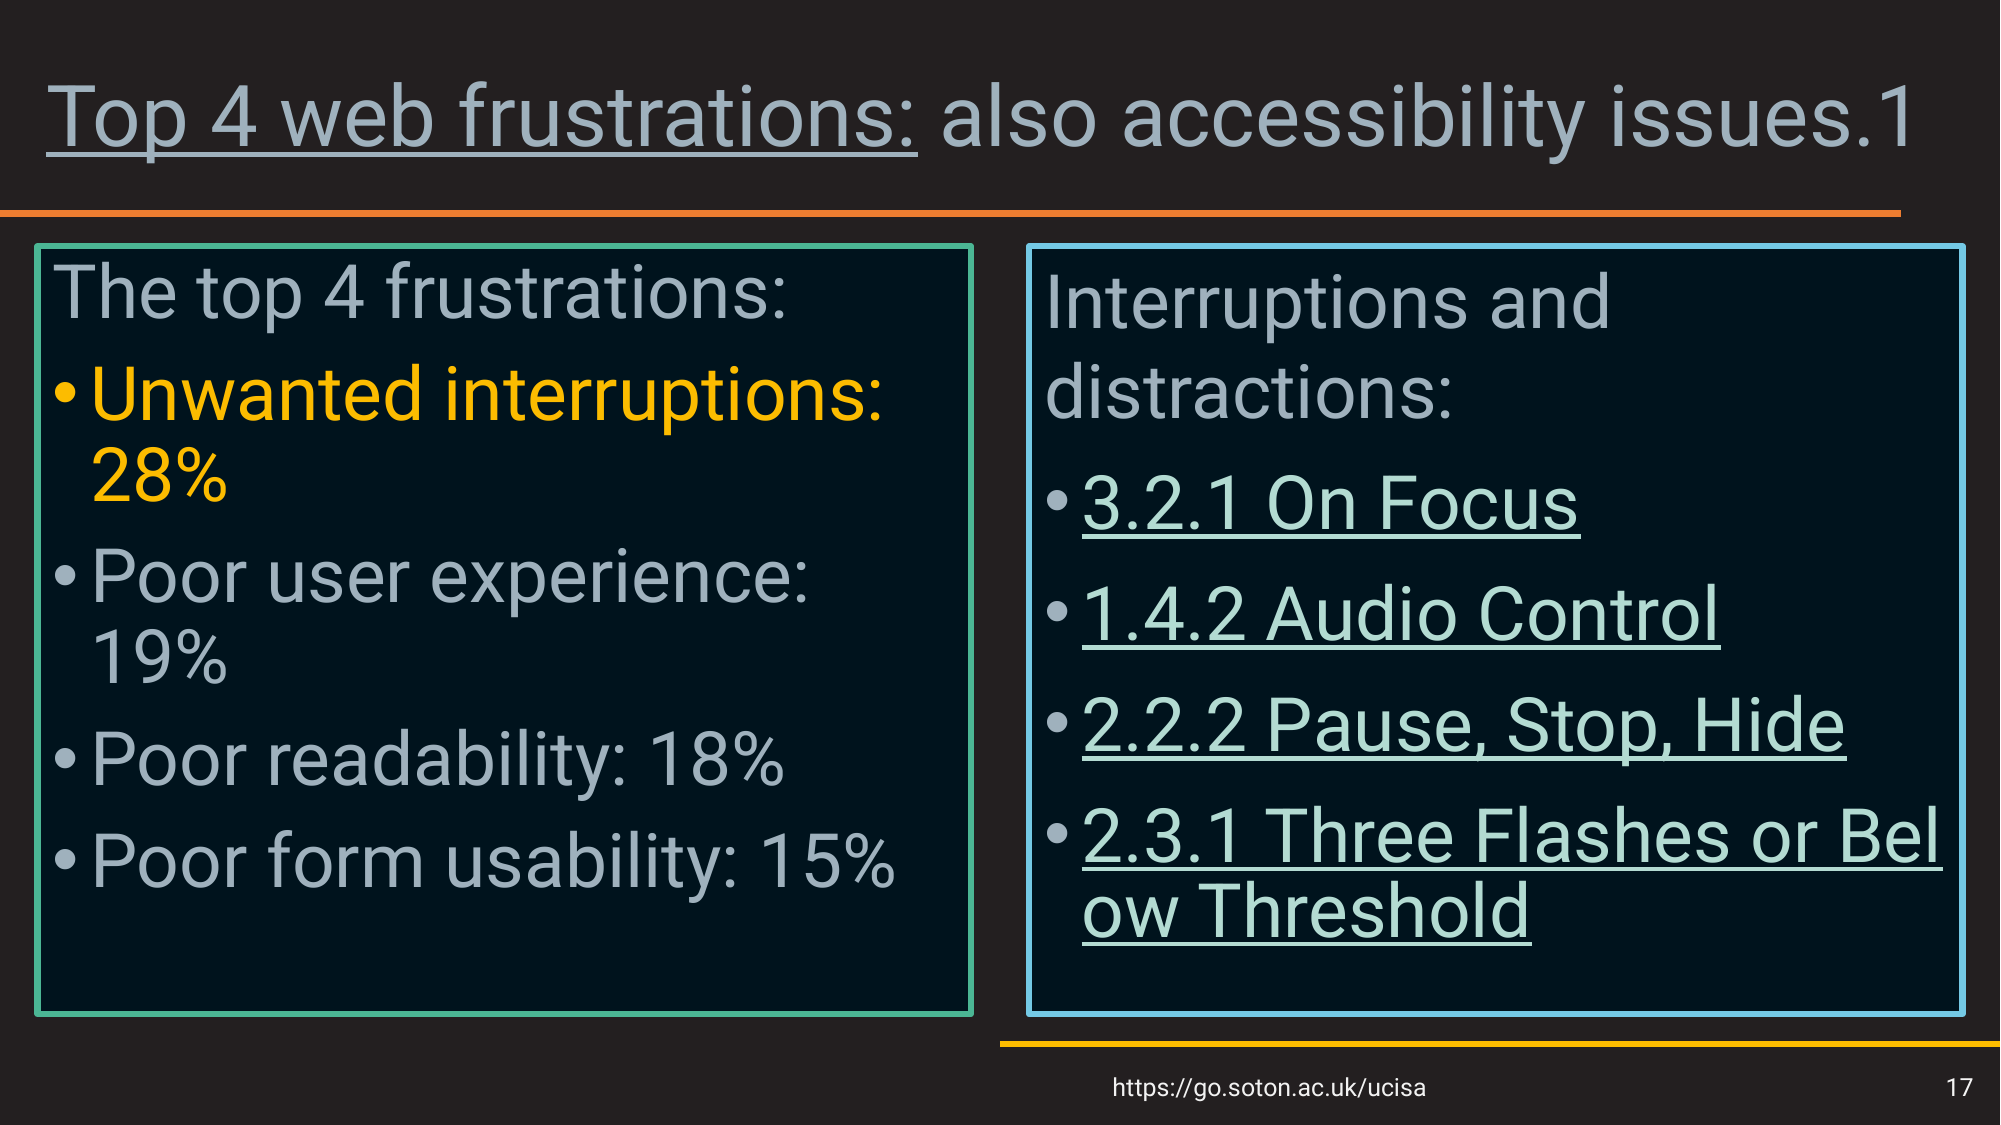

# Top 4 web frustrations: also accessibility issues.1
The top 4 frustrations:
Unwanted interruptions: 28%
Poor user experience: 19%
Poor readability: 18%
Poor form usability: 15%
Interruptions and distractions:
3.2.1 On Focus
1.4.2 Audio Control
2.2.2 Pause, Stop, Hide
2.3.1 Three Flashes or Below Threshold

17
https://go.soton.ac.uk/ucisa